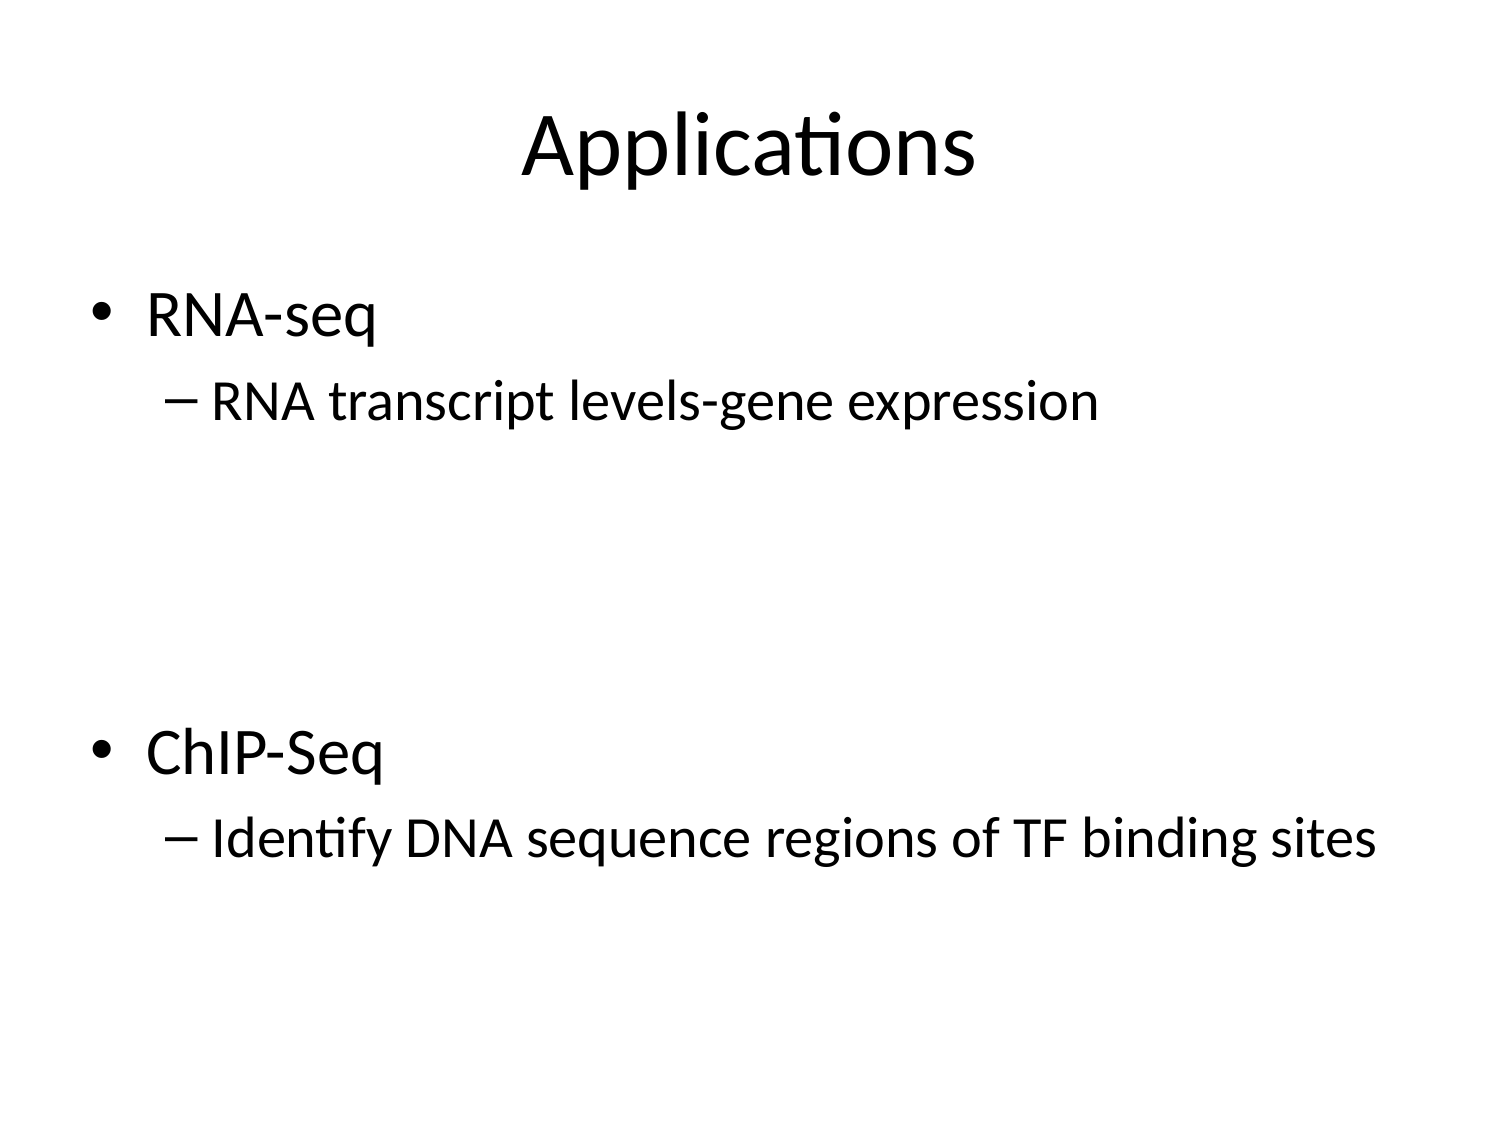

# Applications
RNA-seq
RNA transcript levels-gene expression

ChIP-Seq
Identify DNA sequence regions of TF binding sites